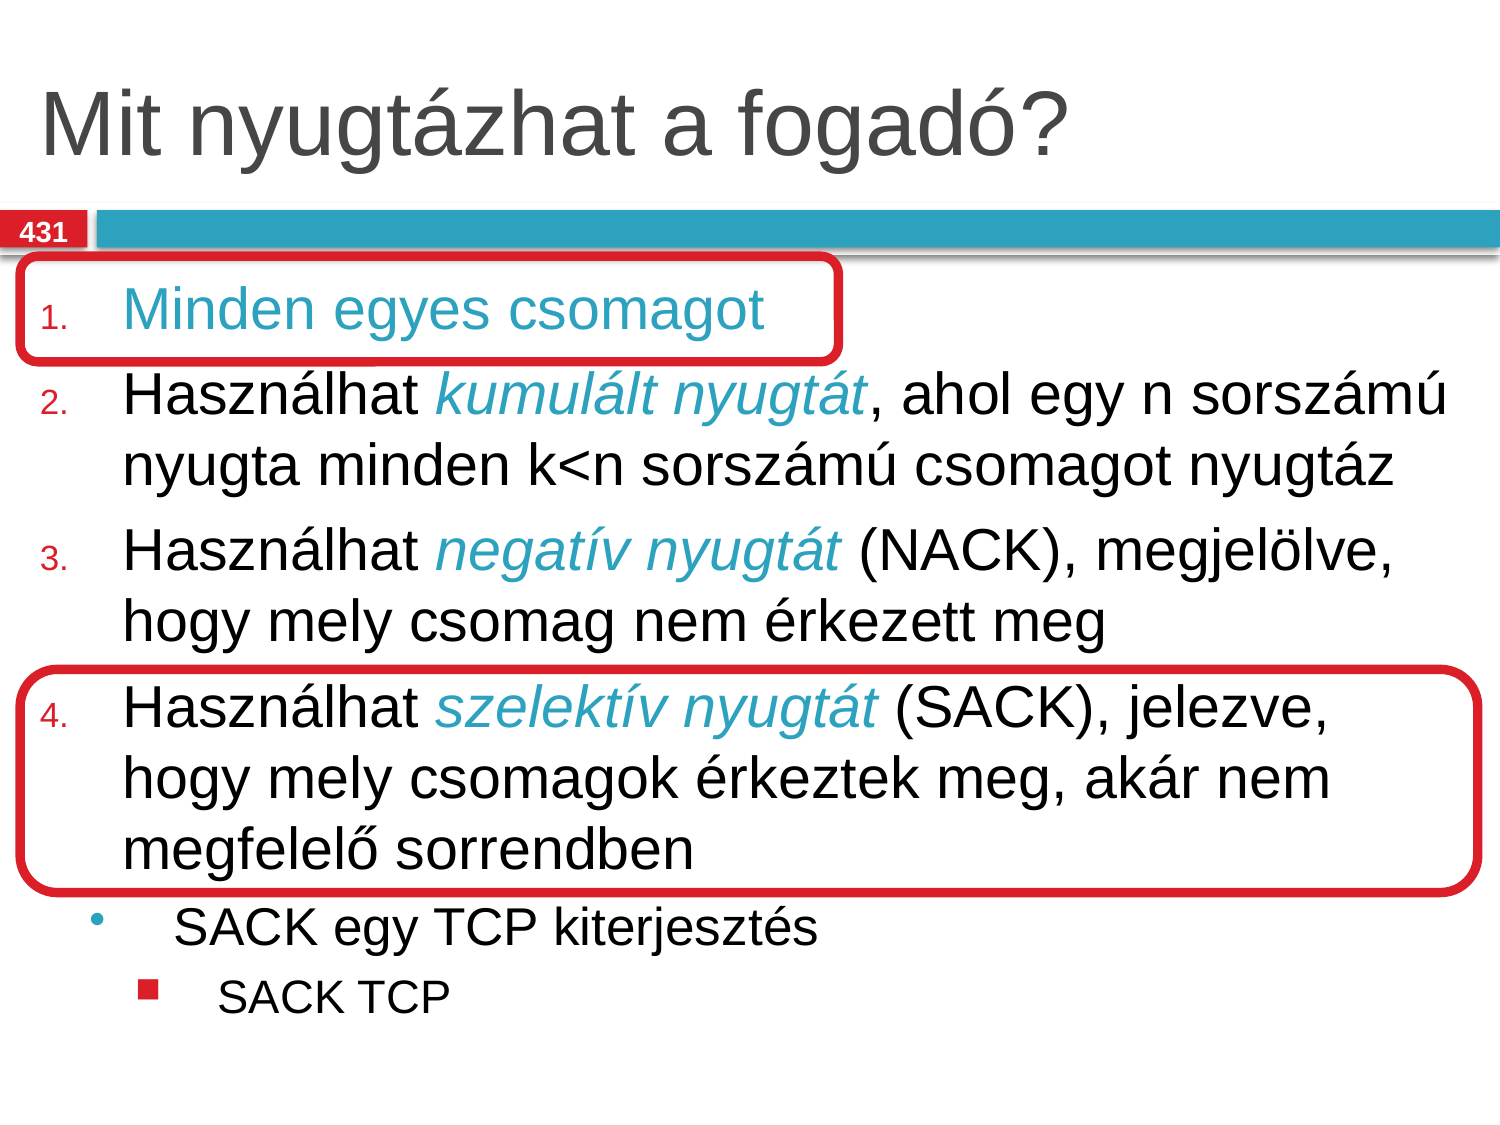

# Mit nyugtázhat a fogadó?
431

Minden egyes csomagot
Használhat kumulált nyugtát, ahol egy n sorszámú nyugta minden k<n sorszámú csomagot nyugtáz
Használhat negatív nyugtát (NACK), megjelölve, hogy mely csomag nem érkezett meg
Használhat szelektív nyugtát (SACK), jelezve, hogy mely csomagok érkeztek meg, akár nem megfelelő sorrendben
SACK egy TCP kiterjesztés
SACK TCP

431